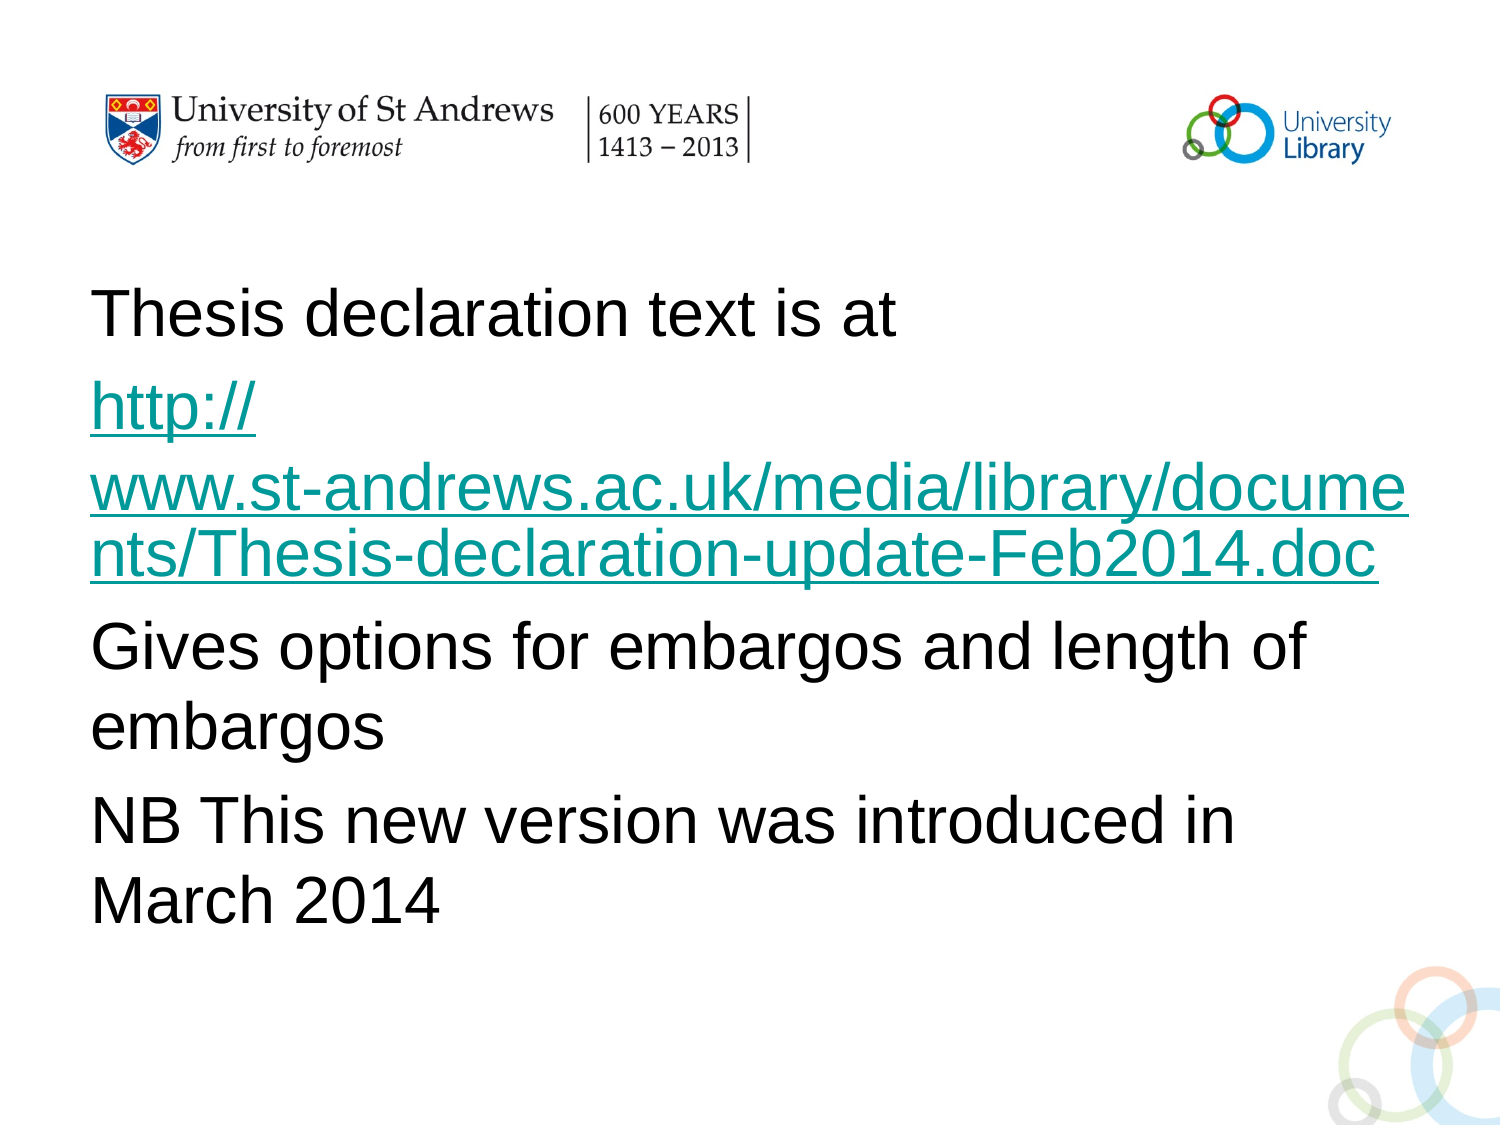

#
Thesis declaration text is at
http://www.st-andrews.ac.uk/media/library/documents/Thesis-declaration-update-Feb2014.doc
Gives options for embargos and length of embargos
NB This new version was introduced in March 2014